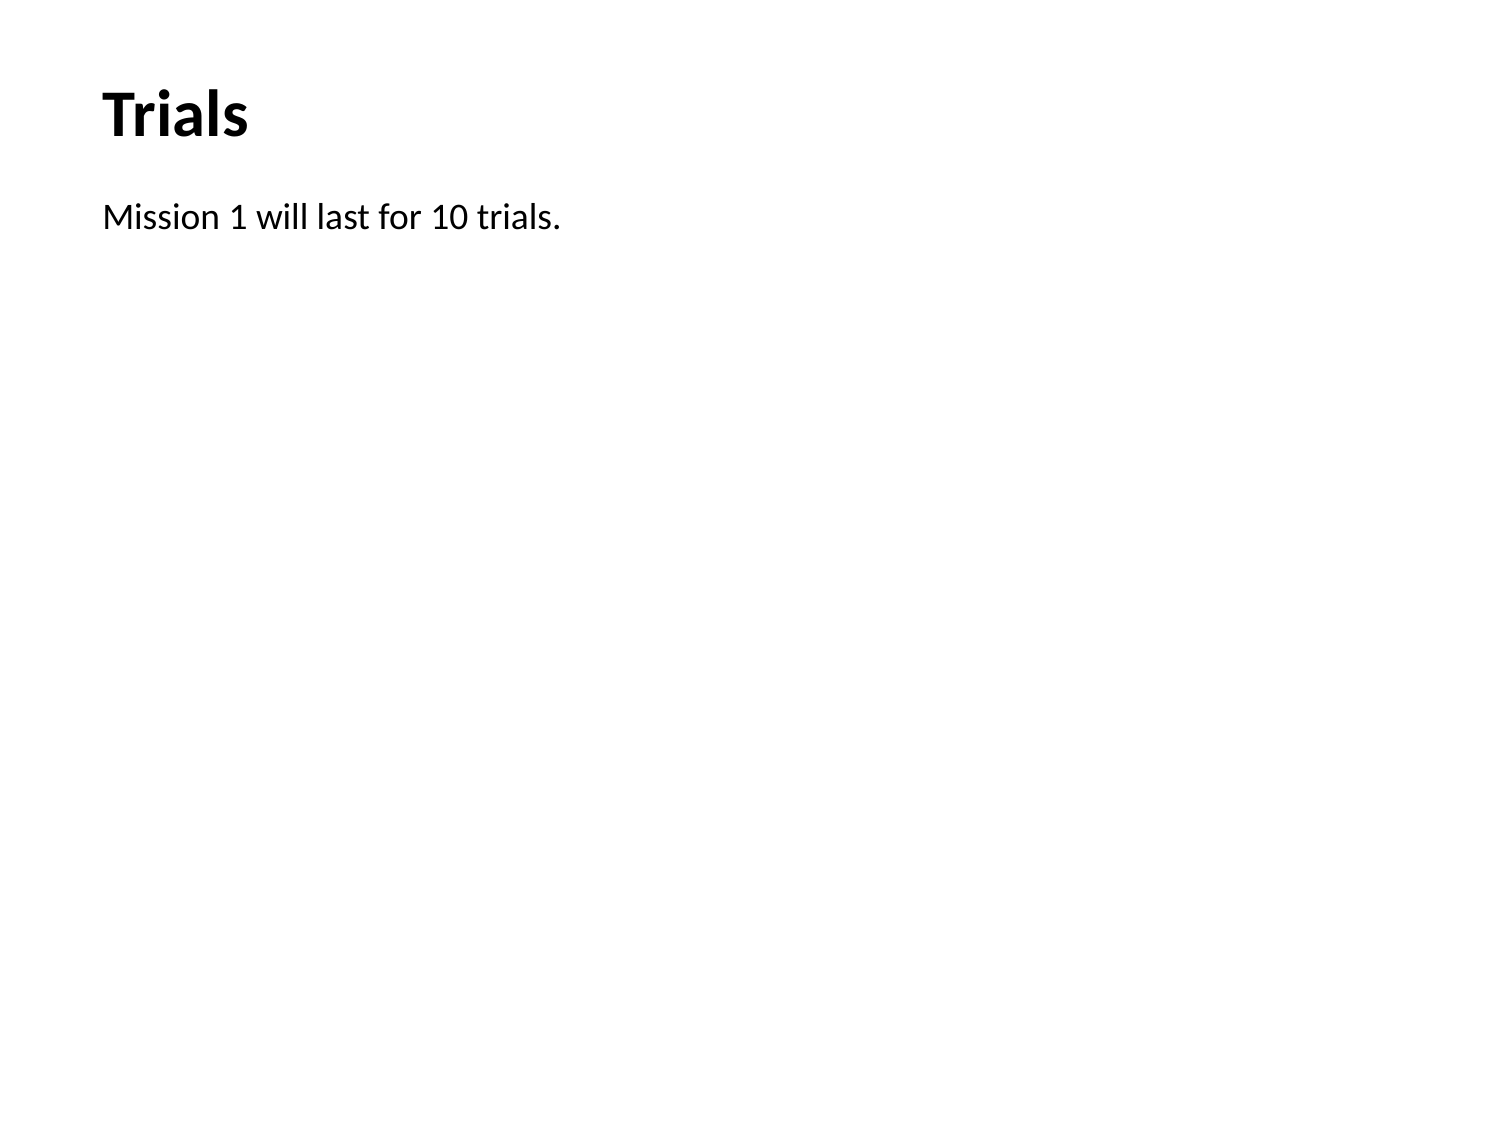

Trials
Mission 1 will last for 10 trials.